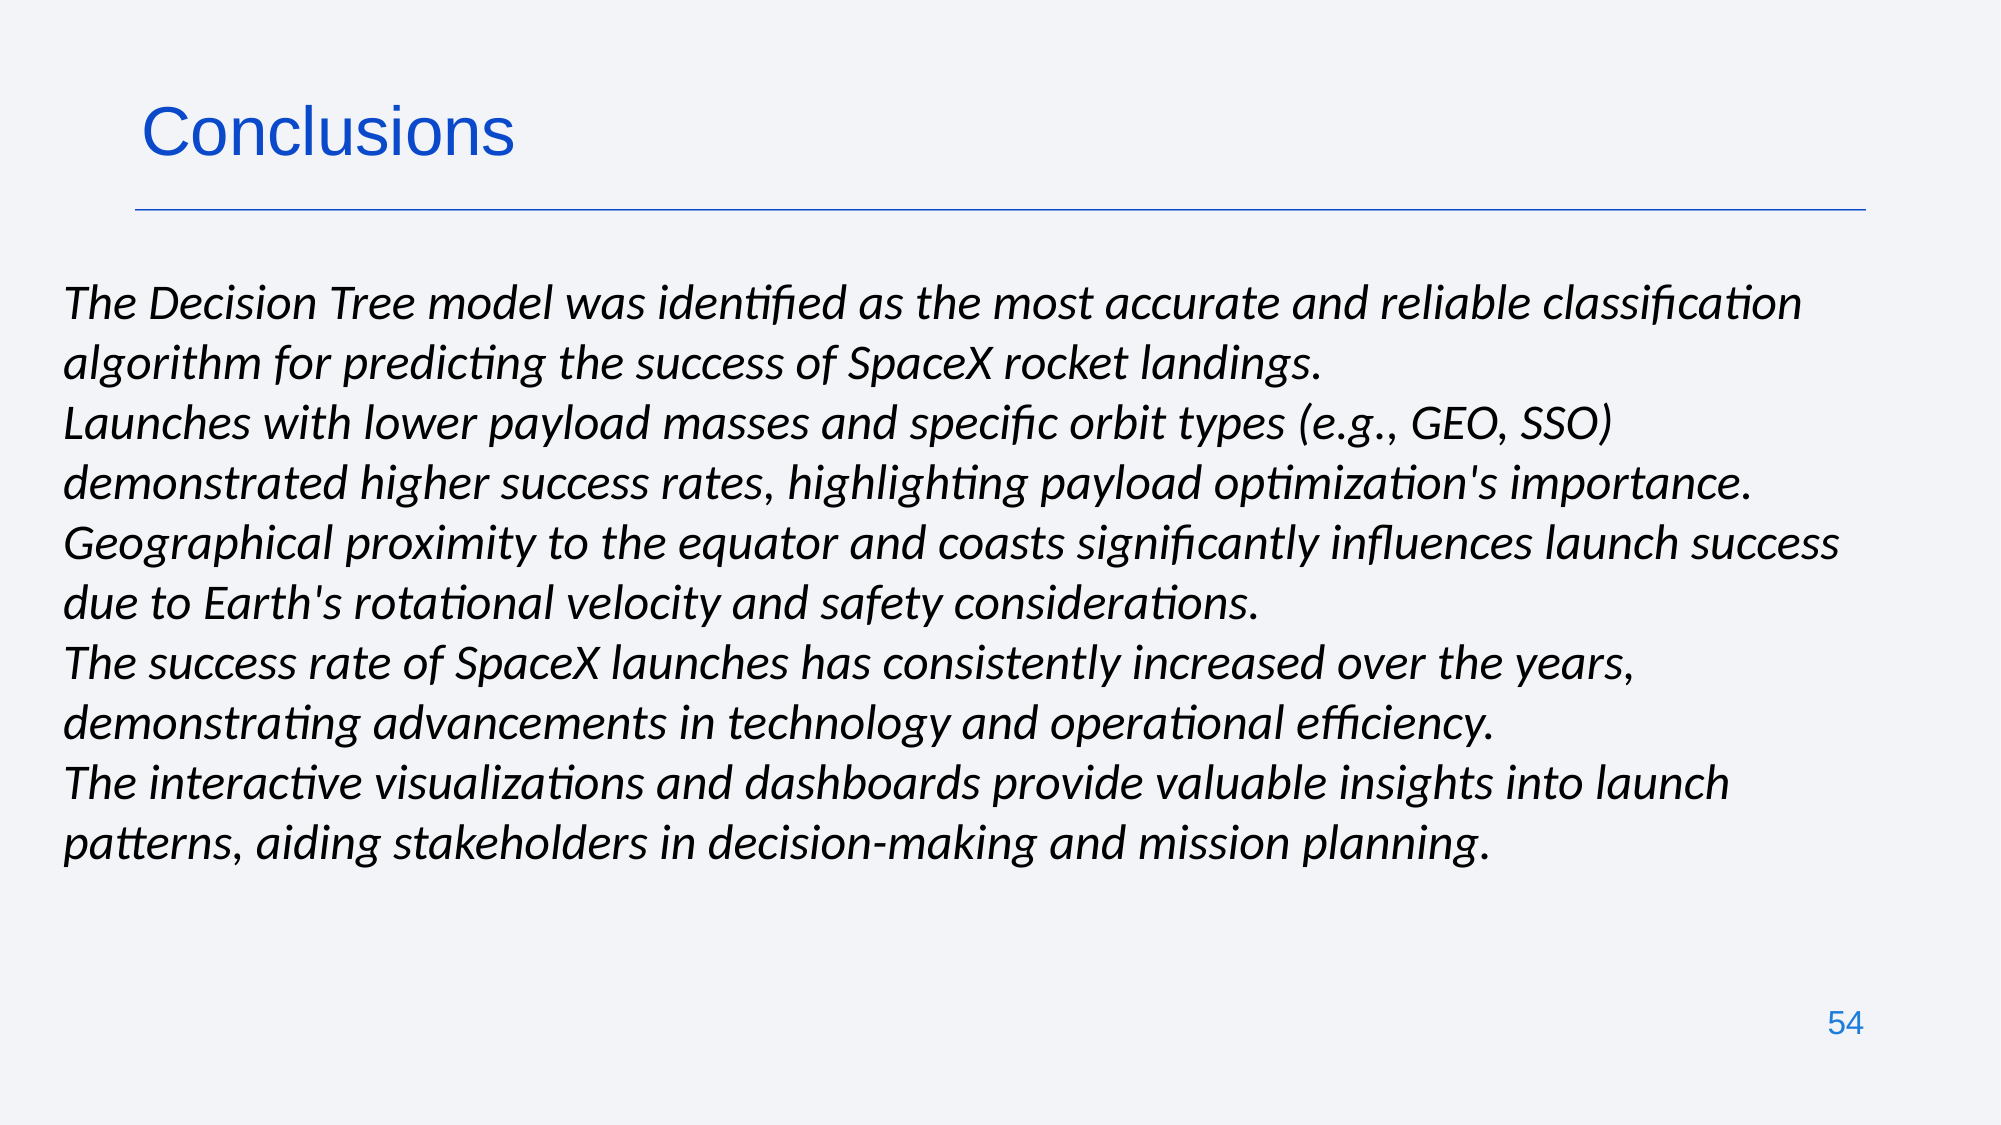

Conclusions
The Decision Tree model was identified as the most accurate and reliable classification algorithm for predicting the success of SpaceX rocket landings.
Launches with lower payload masses and specific orbit types (e.g., GEO, SSO) demonstrated higher success rates, highlighting payload optimization's importance.
Geographical proximity to the equator and coasts significantly influences launch success due to Earth's rotational velocity and safety considerations.
The success rate of SpaceX launches has consistently increased over the years, demonstrating advancements in technology and operational efficiency.
The interactive visualizations and dashboards provide valuable insights into launch patterns, aiding stakeholders in decision-making and mission planning.
54